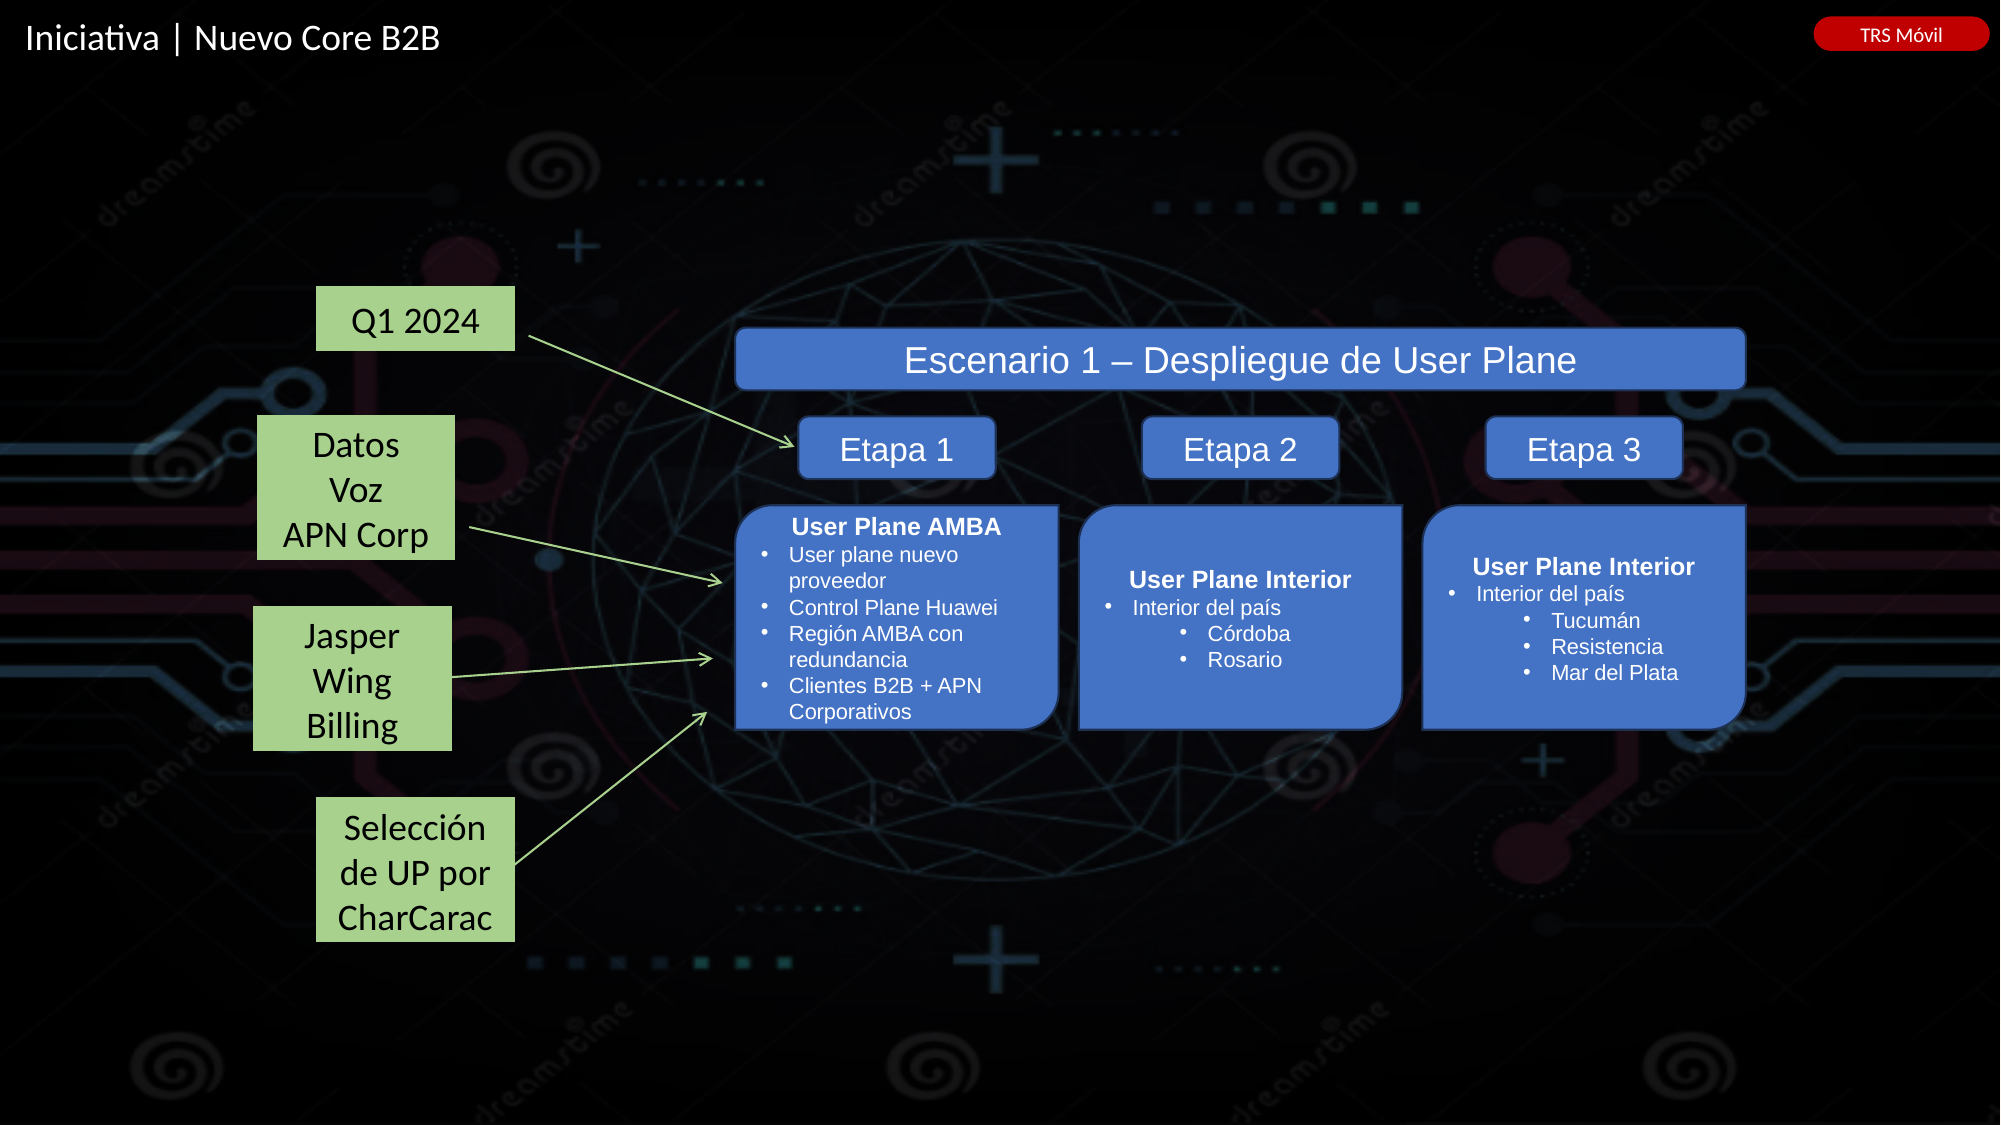

Iniciativa | Nuevo Core B2B
TRS Móvil
Q1 2024
Escenario 1 – Despliegue de User Plane
Etapa 1
Etapa 2
Etapa 3
User Plane Interior
Interior del país
Tucumán
Resistencia
Mar del Plata
User Plane Interior
Interior del país
Córdoba
Rosario
User Plane AMBA
User plane nuevo proveedor
Control Plane Huawei
Región AMBA con redundancia
Clientes B2B + APN Corporativos
Datos
Voz
APN Corp
Jasper
Wing
Billing
Selección de UP por CharCarac